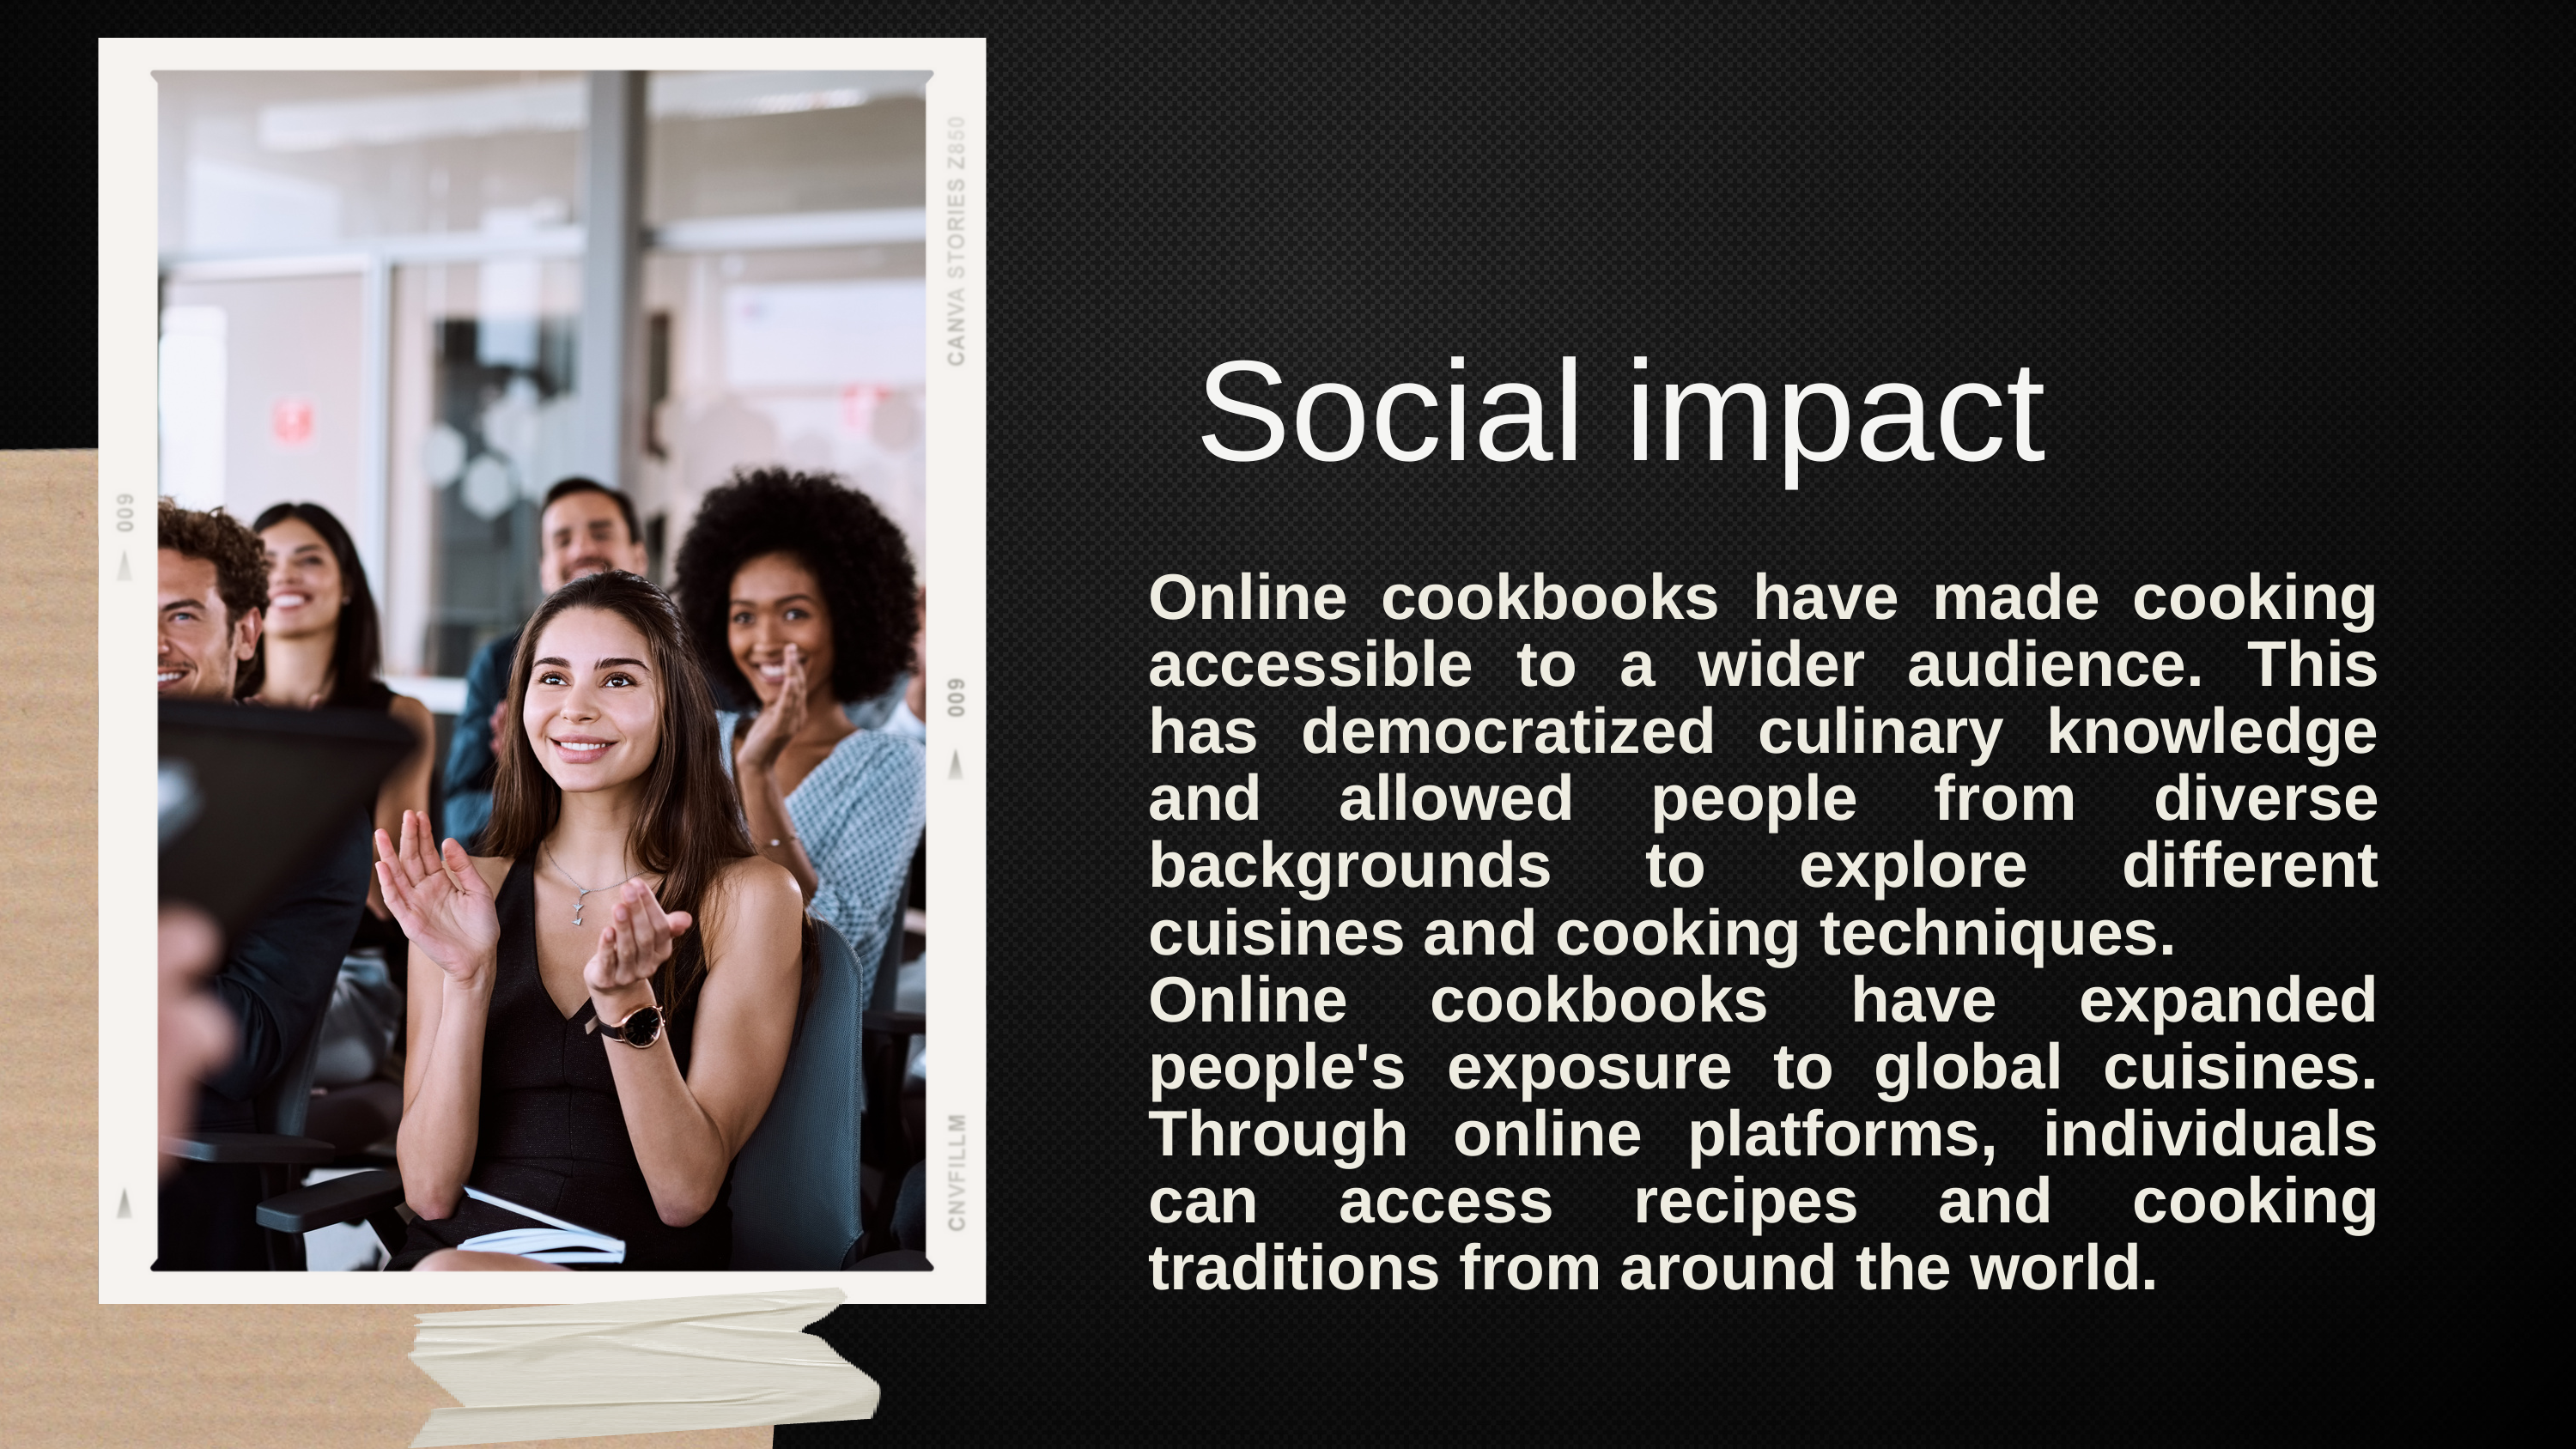

Social impact
Online cookbooks have made cooking accessible to a wider audience. This has democratized culinary knowledge and allowed people from diverse backgrounds to explore different cuisines and cooking techniques.
Online cookbooks have expanded people's exposure to global cuisines. Through online platforms, individuals can access recipes and cooking traditions from around the world.